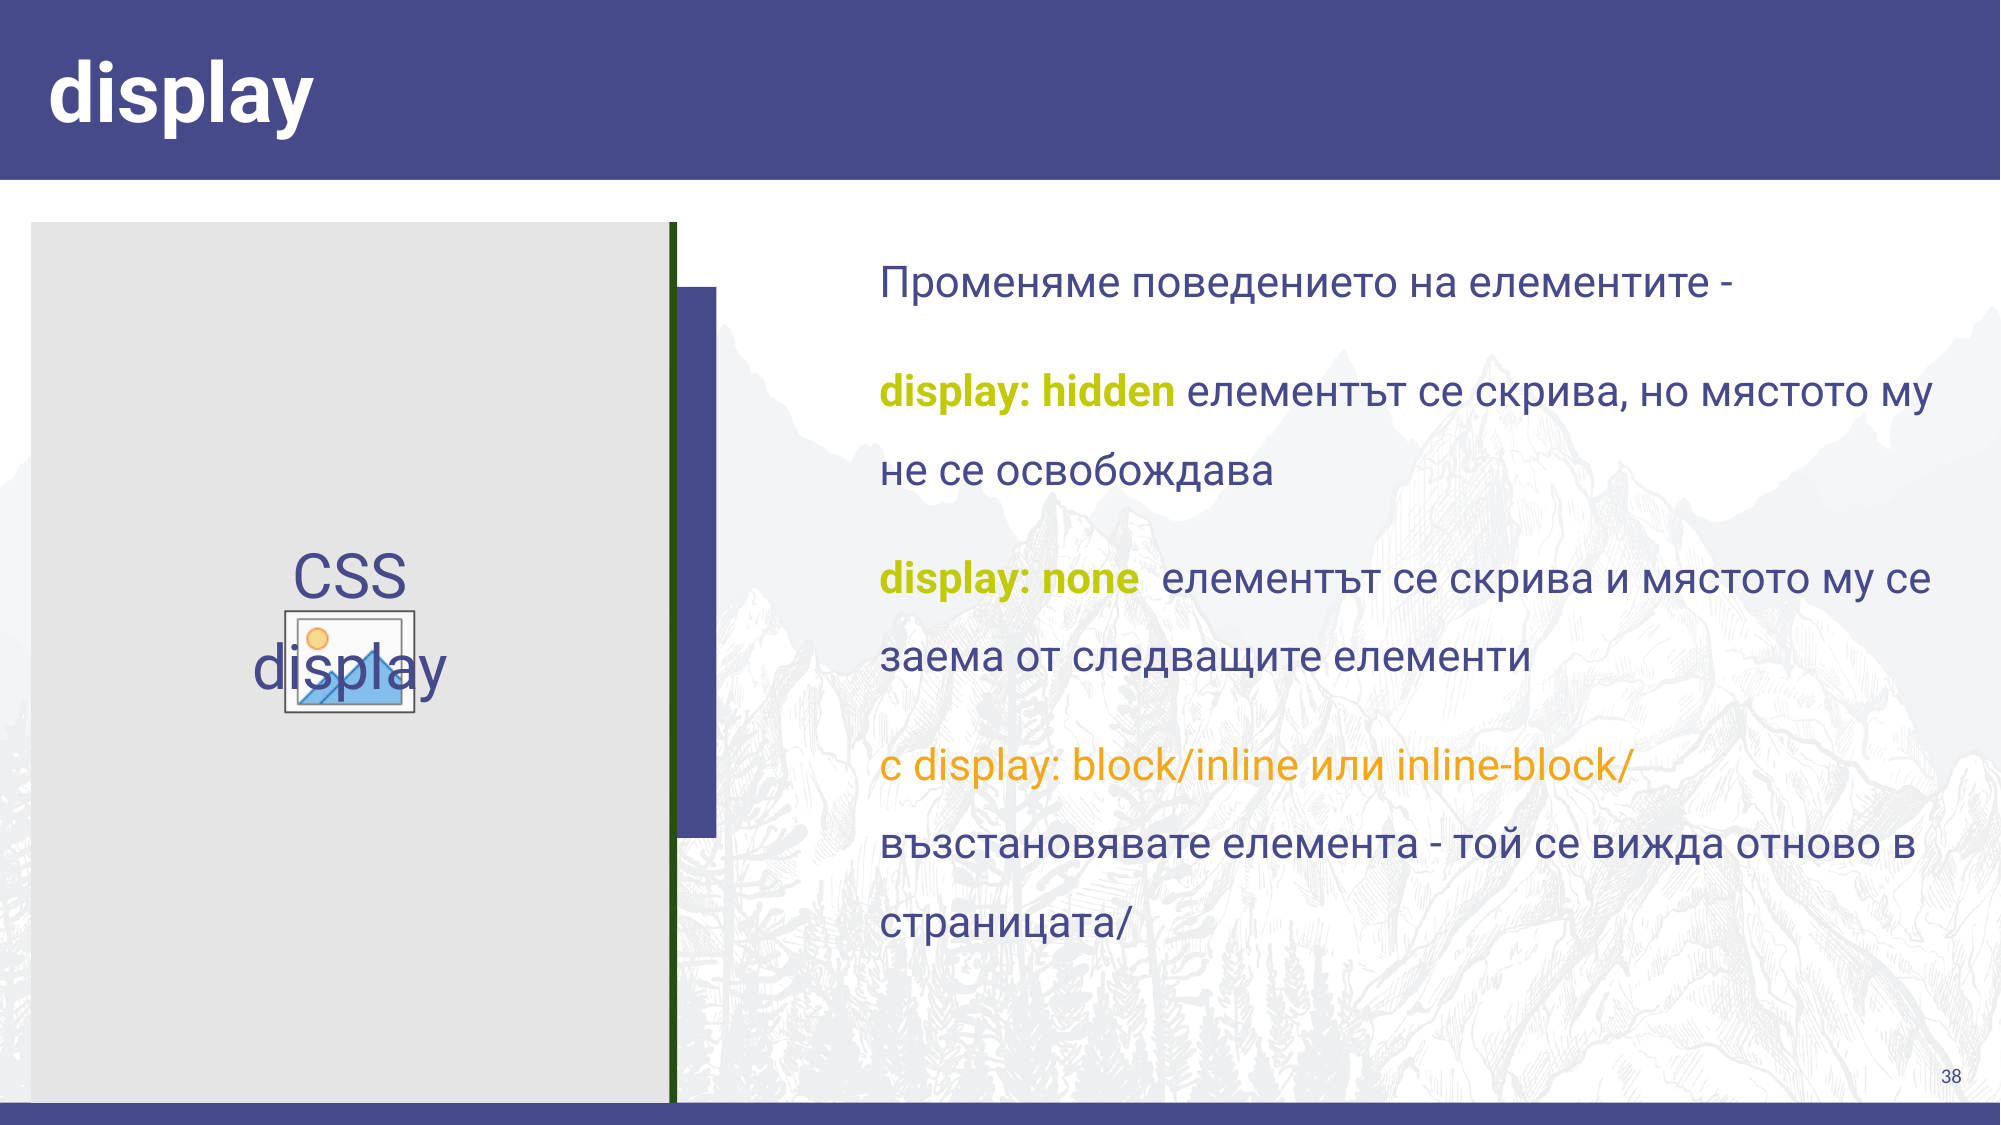

# display
Променяме поведението на елементите -
display: hidden елементът се скрива, но мястото му не се освобождава
display: none  елементът се скрива и мястото му се заема от следващите елементи
с display: block/inline или inline-block/ възстановявате елемента - той се вижда отново в страницата/

CSS
display

38